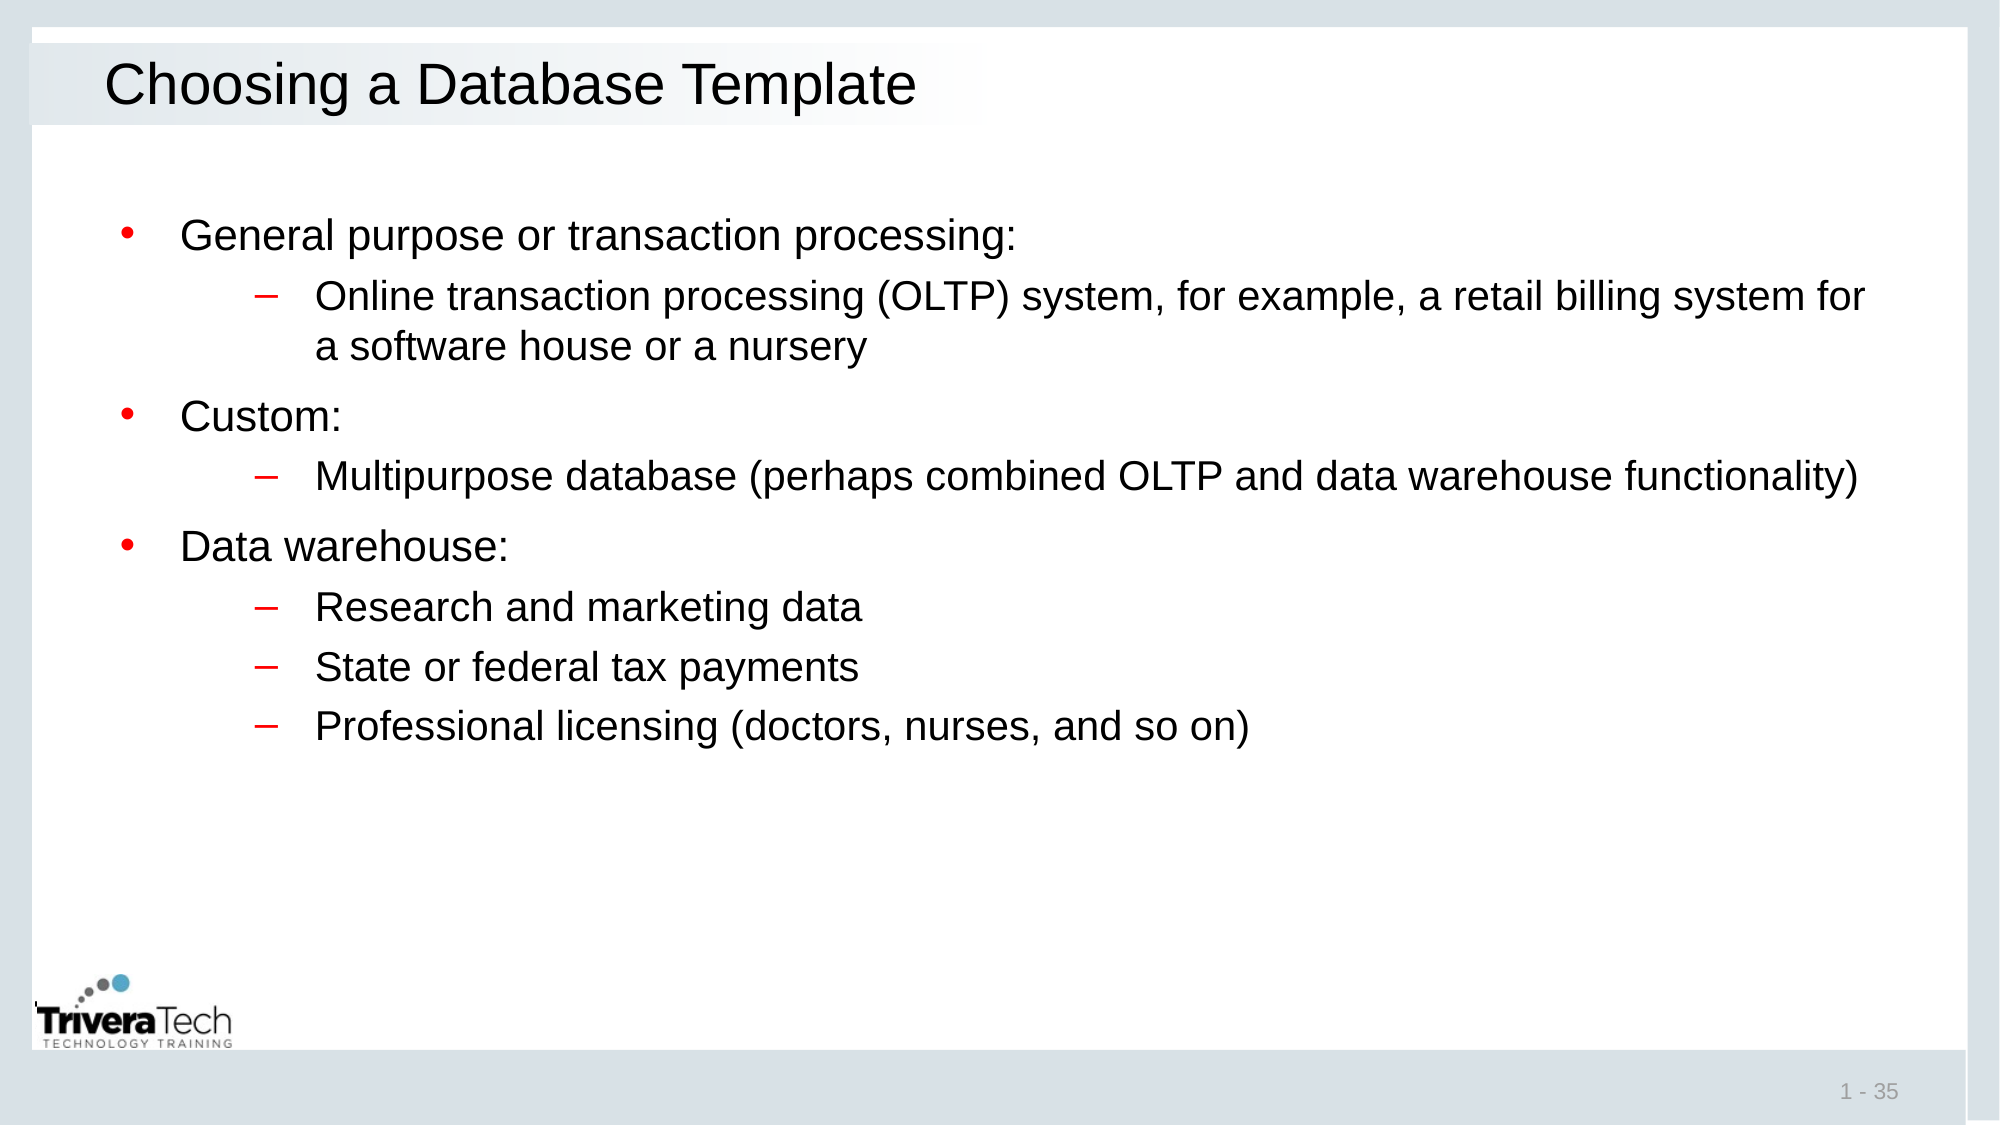

# Choosing a Database Template
General purpose or transaction processing:
Online transaction processing (OLTP) system, for example, a retail billing system for a software house or a nursery
Custom:
Multipurpose database (perhaps combined OLTP and data warehouse functionality)
Data warehouse:
Research and marketing data
State or federal tax payments
Professional licensing (doctors, nurses, and so on)